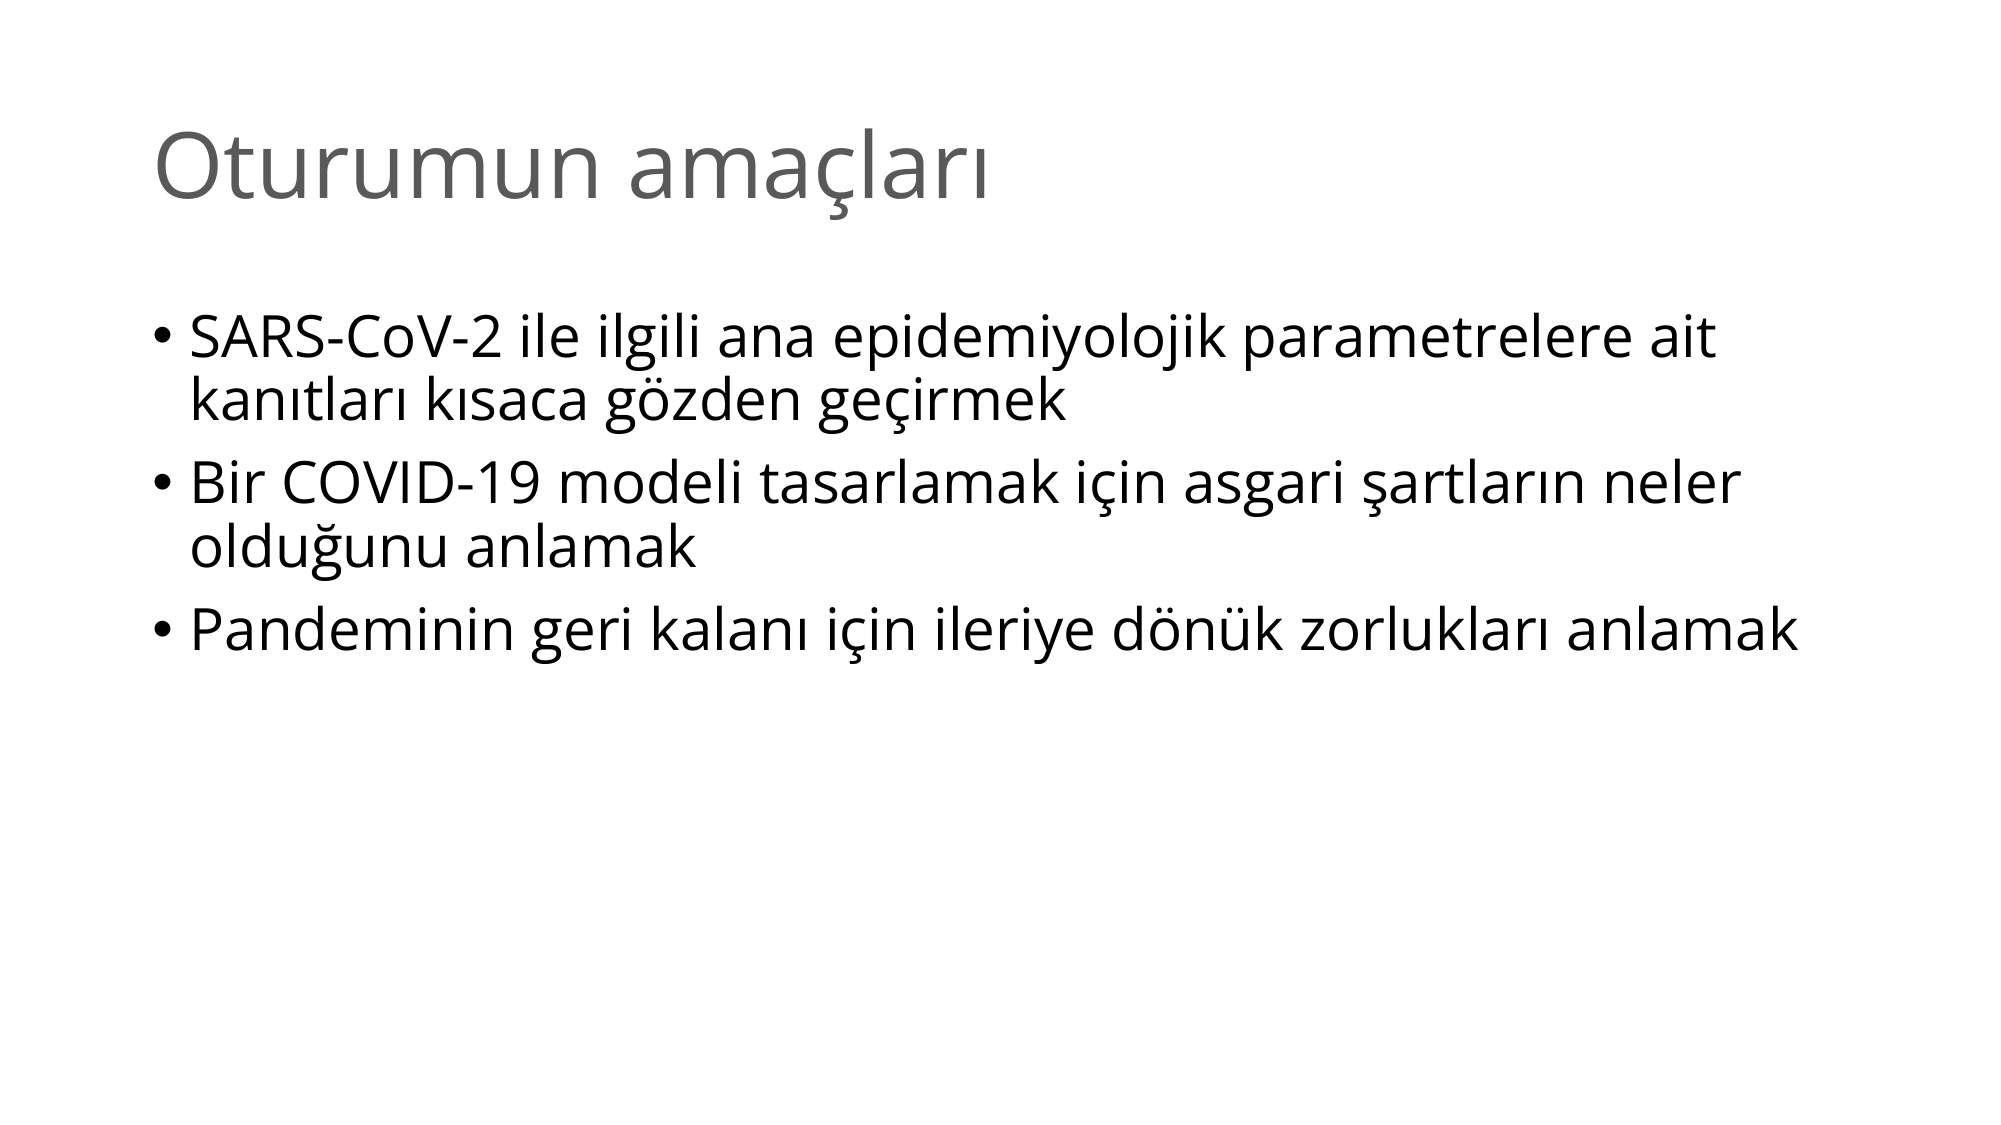

# Oturumun amaçları
SARS-CoV-2 ile ilgili ana epidemiyolojik parametrelere ait kanıtları kısaca gözden geçirmek
Bir COVID-19 modeli tasarlamak için asgari şartların neler olduğunu anlamak
Pandeminin geri kalanı için ileriye dönük zorlukları anlamak